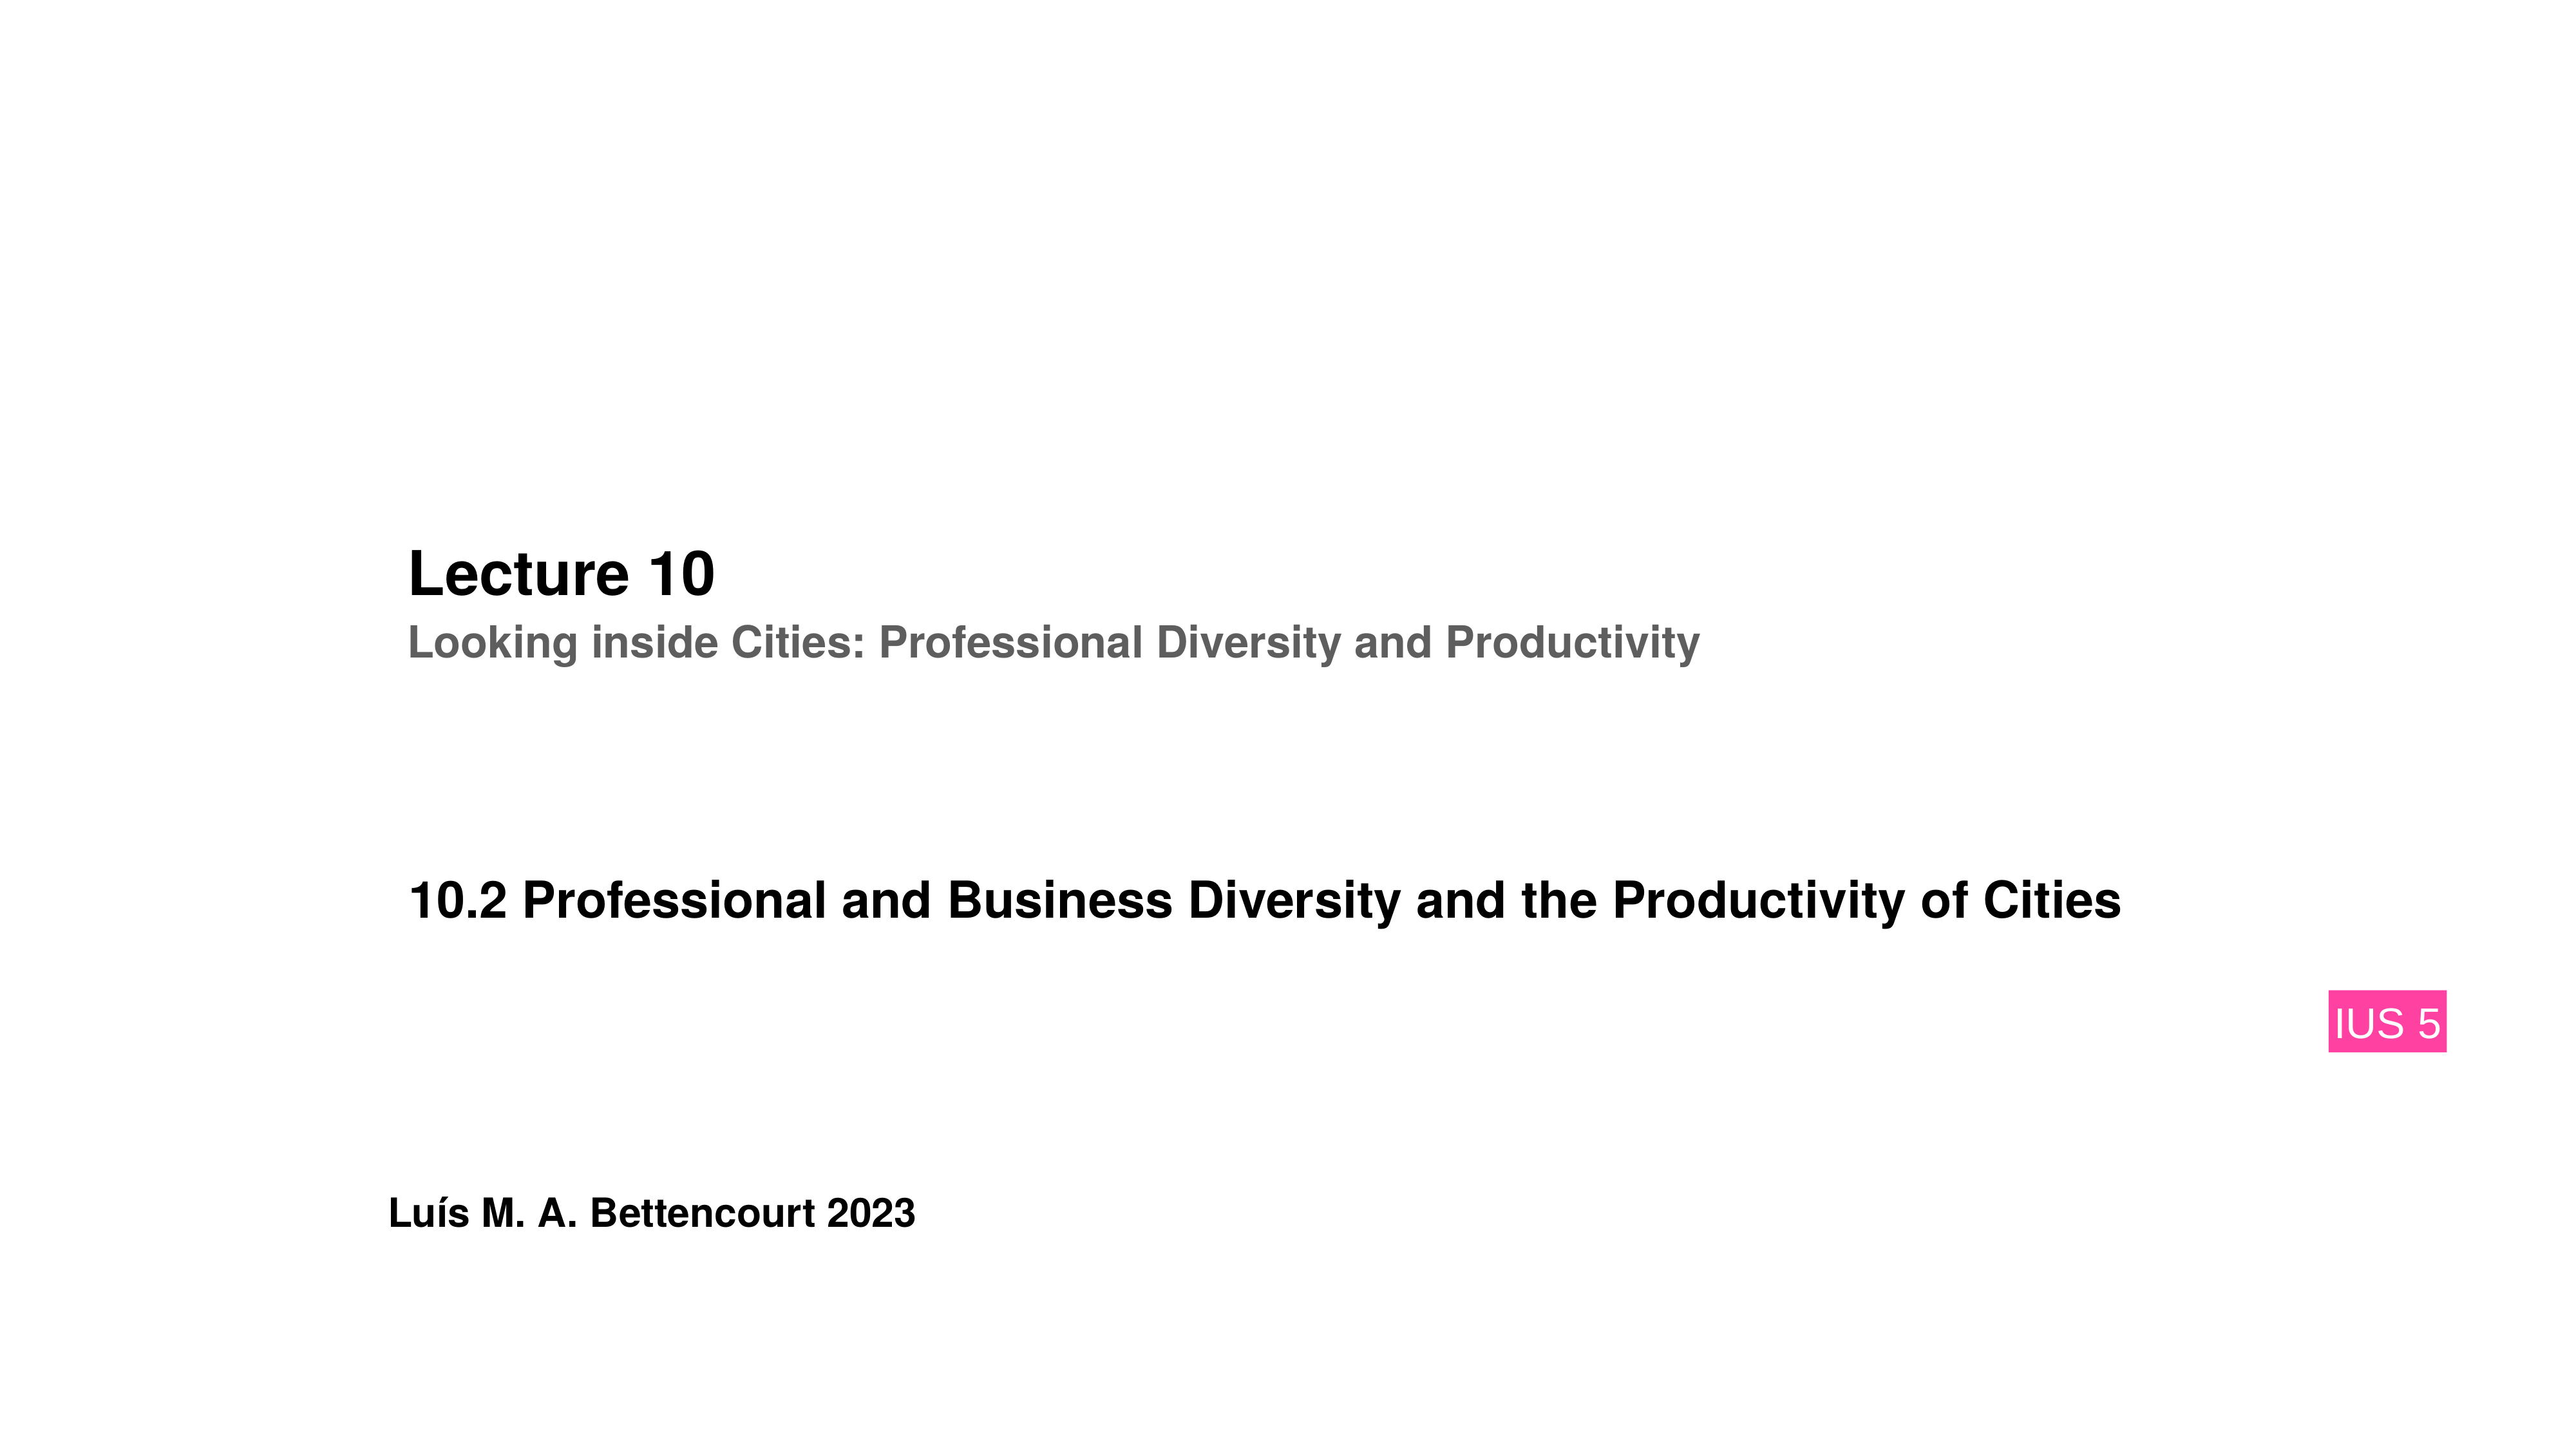

# Lecture 10
Looking inside Cities: Professional Diversity and Productivity
10.2 Professional and Business Diversity and the Productivity of Cities
IUS 5
Luís M. A. Bettencourt 2023